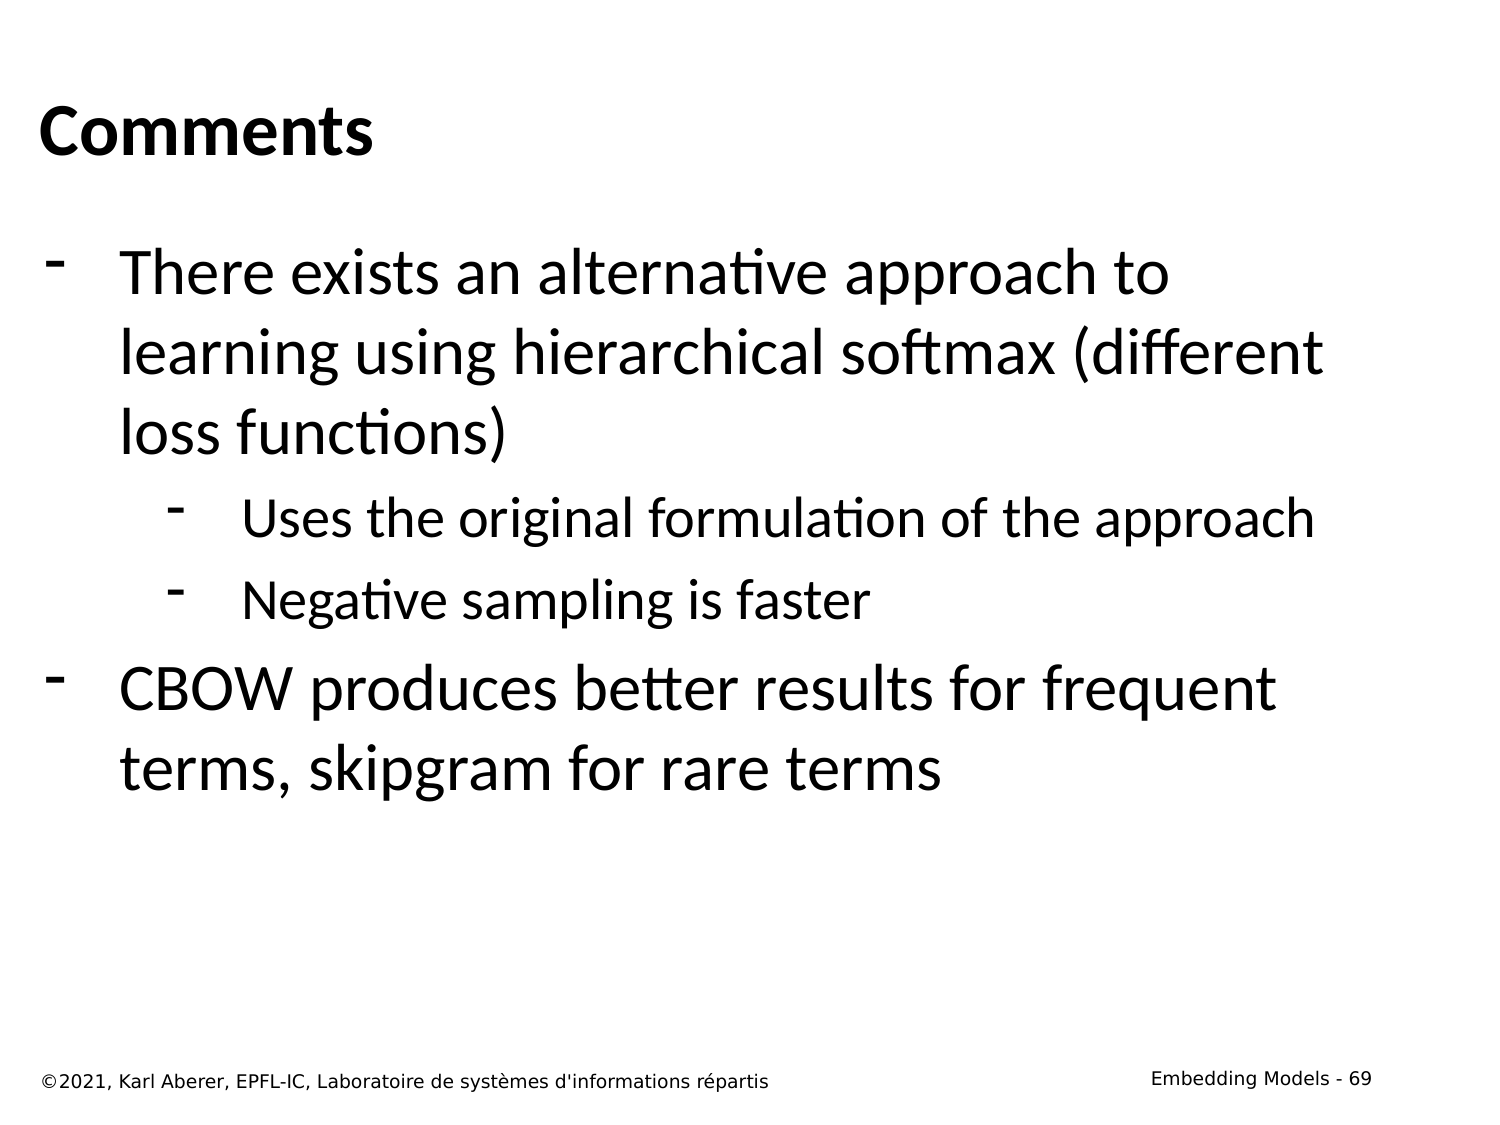

# Comments
There exists an alternative approach to learning using hierarchical softmax (different loss functions)
Uses the original formulation of the approach
Negative sampling is faster
CBOW produces better results for frequent terms, skipgram for rare terms

©2021, Karl Aberer, EPFL-IC, Laboratoire de systèmes d'informations répartis